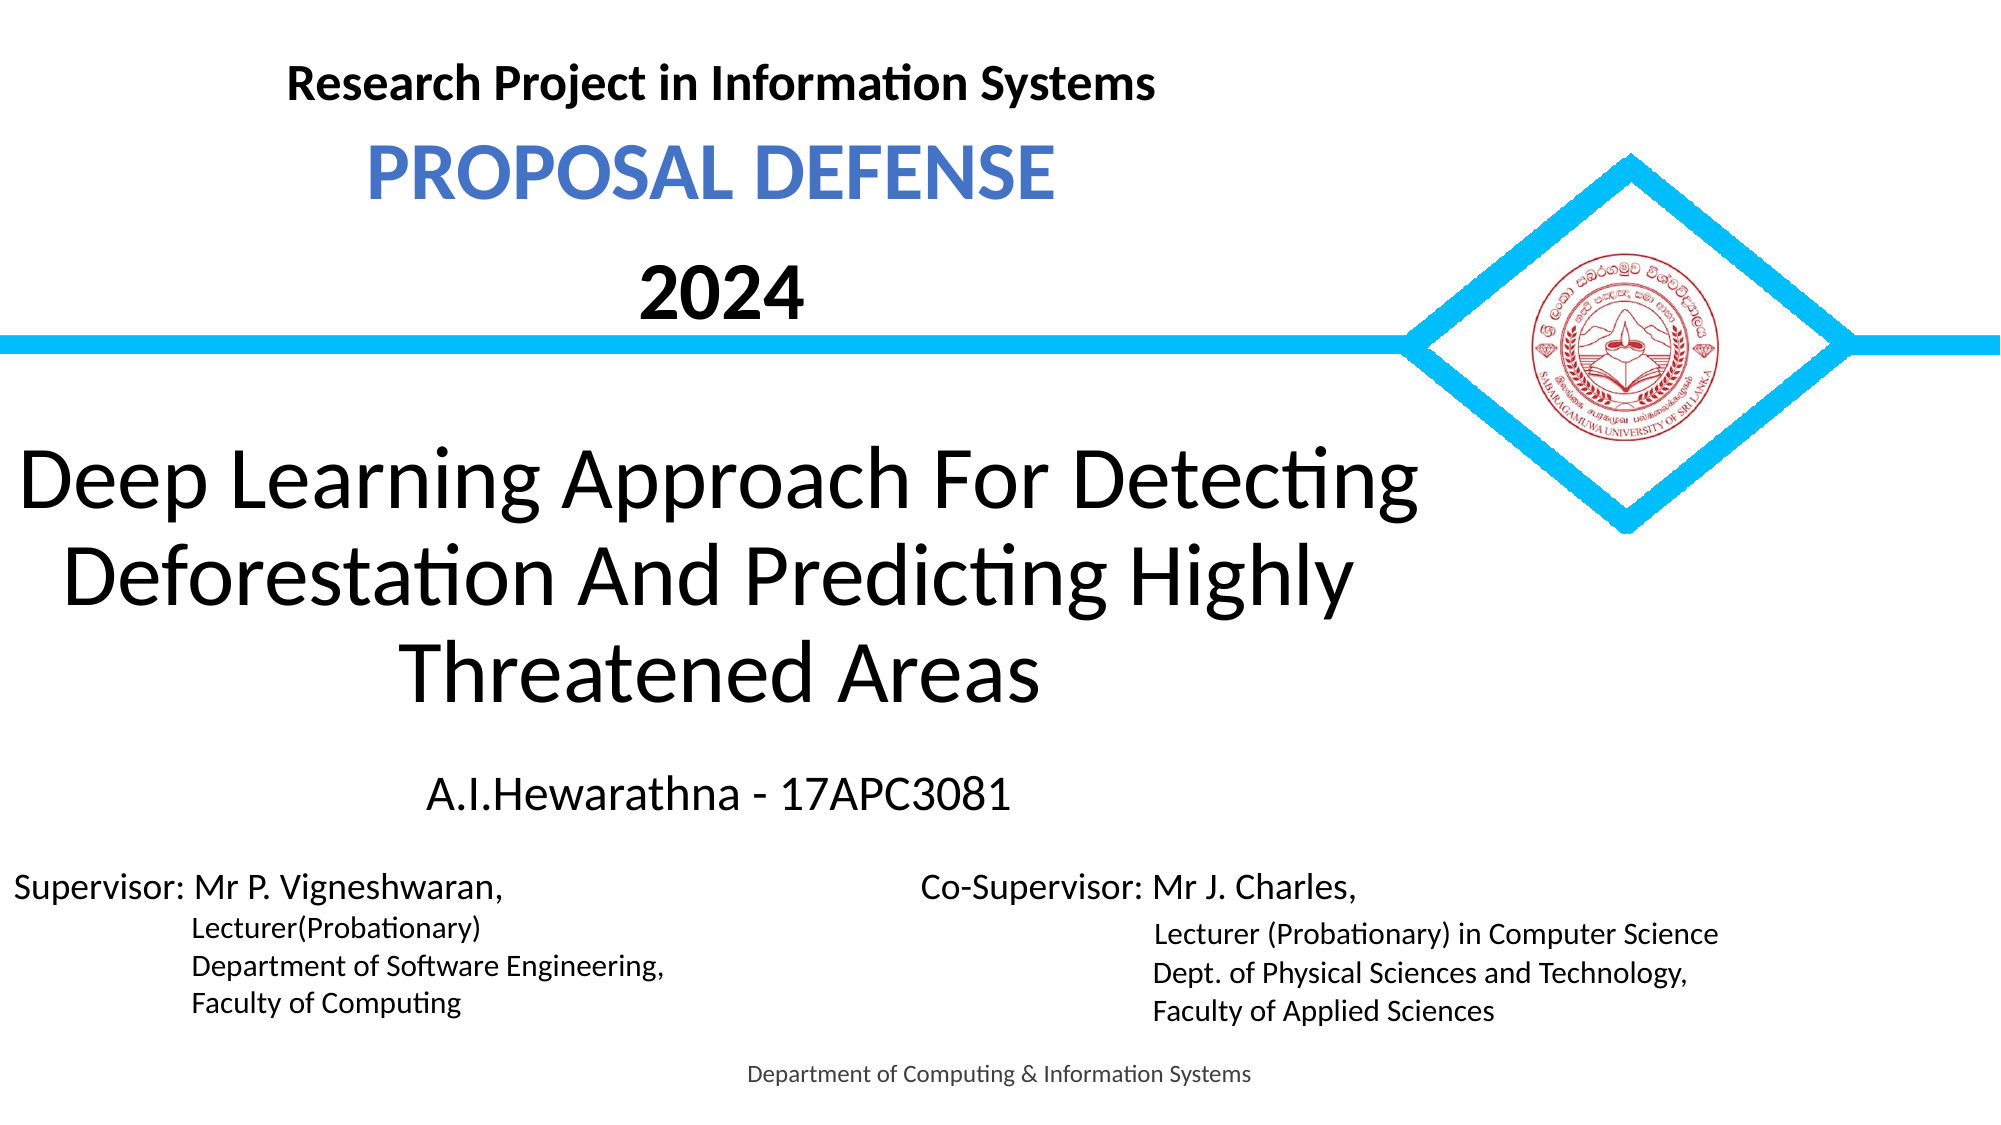

# Deep Learning Approach For Detecting Deforestation And Predicting Highly
Threatened Areas
A.I.Hewarathna - 17APC3081
Supervisor: Mr P. Vigneshwaran,
    Lecturer(Probationary)
    Department of Software Engineering,
    Faculty of Computing

Co-Supervisor: Mr J. Charles,
 Lecturer (Probationary) in Computer Science
 Dept. of Physical Sciences and Technology,
 Faculty of Applied Sciences

Department of Computing & Information Systems